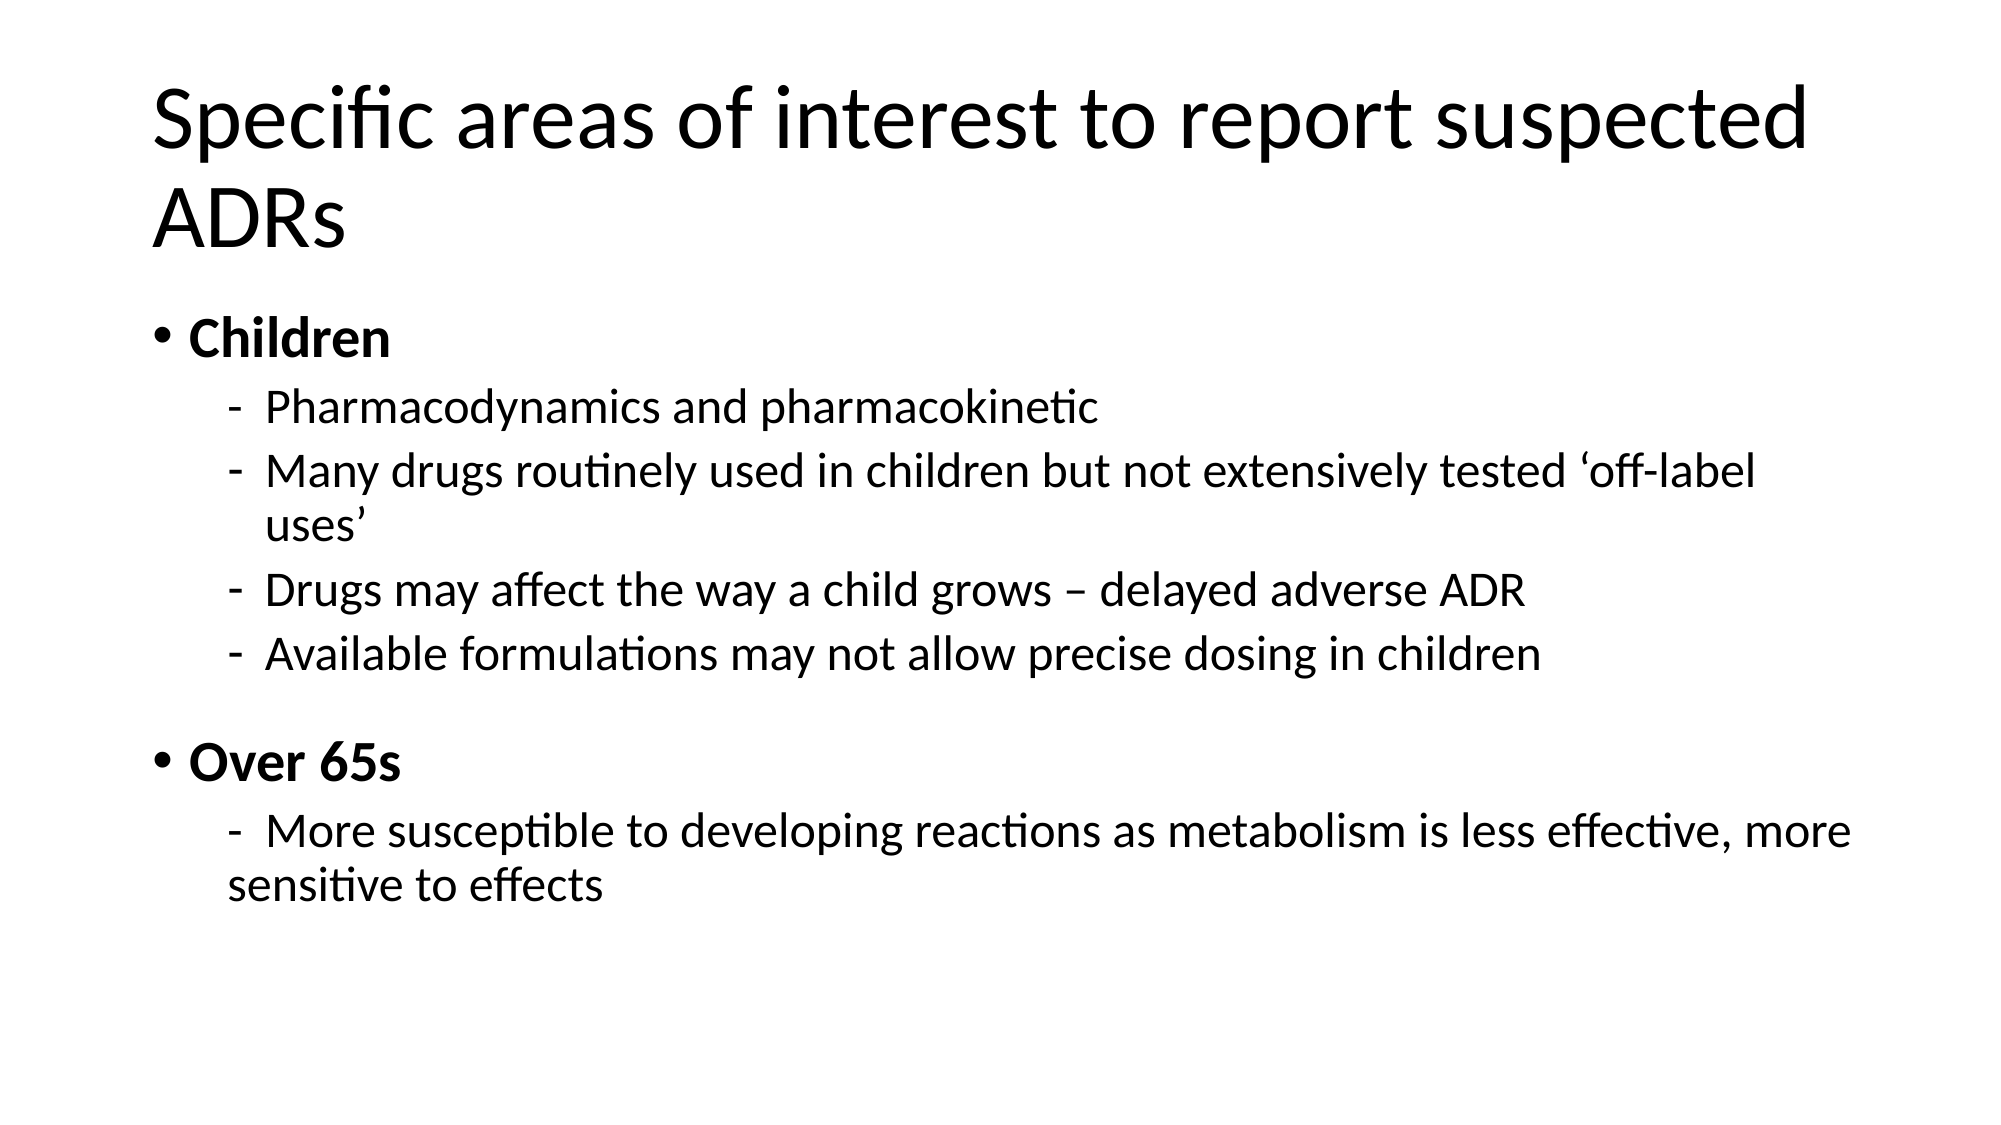

# Specific areas of interest to report suspected ADRs
Children
-  Pharmacodynamics and pharmacokinetic
Many drugs routinely used in children but not extensively tested ‘off-label uses’
Drugs may affect the way a child grows – delayed adverse ADR
Available formulations may not allow precise dosing in children

Over 65s
-  More susceptible to developing reactions as metabolism is less effective, more sensitive to effects